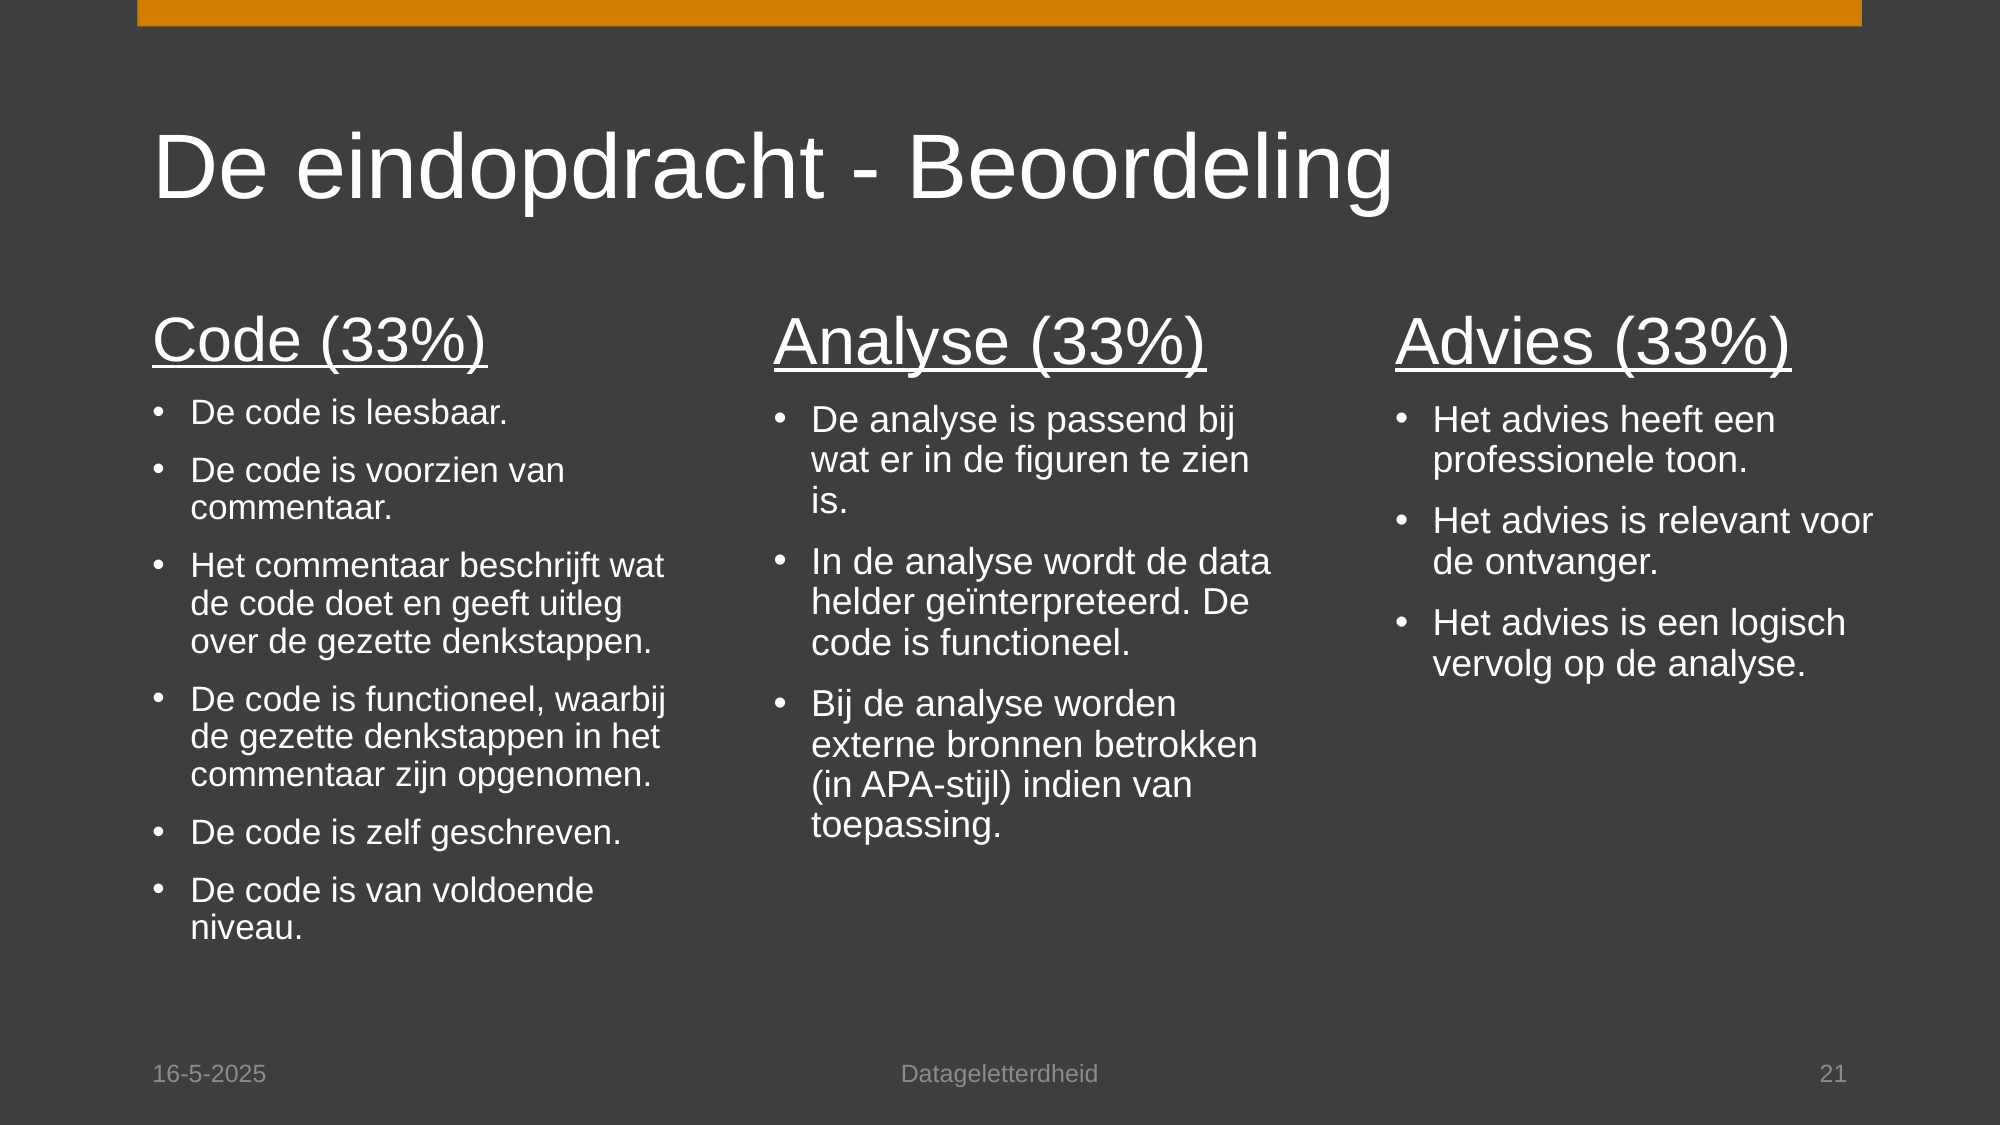

# De eindopdracht - Beoordeling
Analyse (33%)
De analyse is passend bij wat er in de figuren te zien is.
In de analyse wordt de data helder geïnterpreteerd. De code is functioneel.
Bij de analyse worden externe bronnen betrokken (in APA-stijl) indien van toepassing.
Code (33%)
De code is leesbaar.
De code is voorzien van commentaar.
Het commentaar beschrijft wat de code doet en geeft uitleg over de gezette denkstappen.
De code is functioneel, waarbij de gezette denkstappen in het commentaar zijn opgenomen.
De code is zelf geschreven.
De code is van voldoende niveau.
Advies (33%)
Het advies heeft een professionele toon.
Het advies is relevant voor de ontvanger.
Het advies is een logisch vervolg op de analyse.
16-5-2025
Datageletterdheid
21